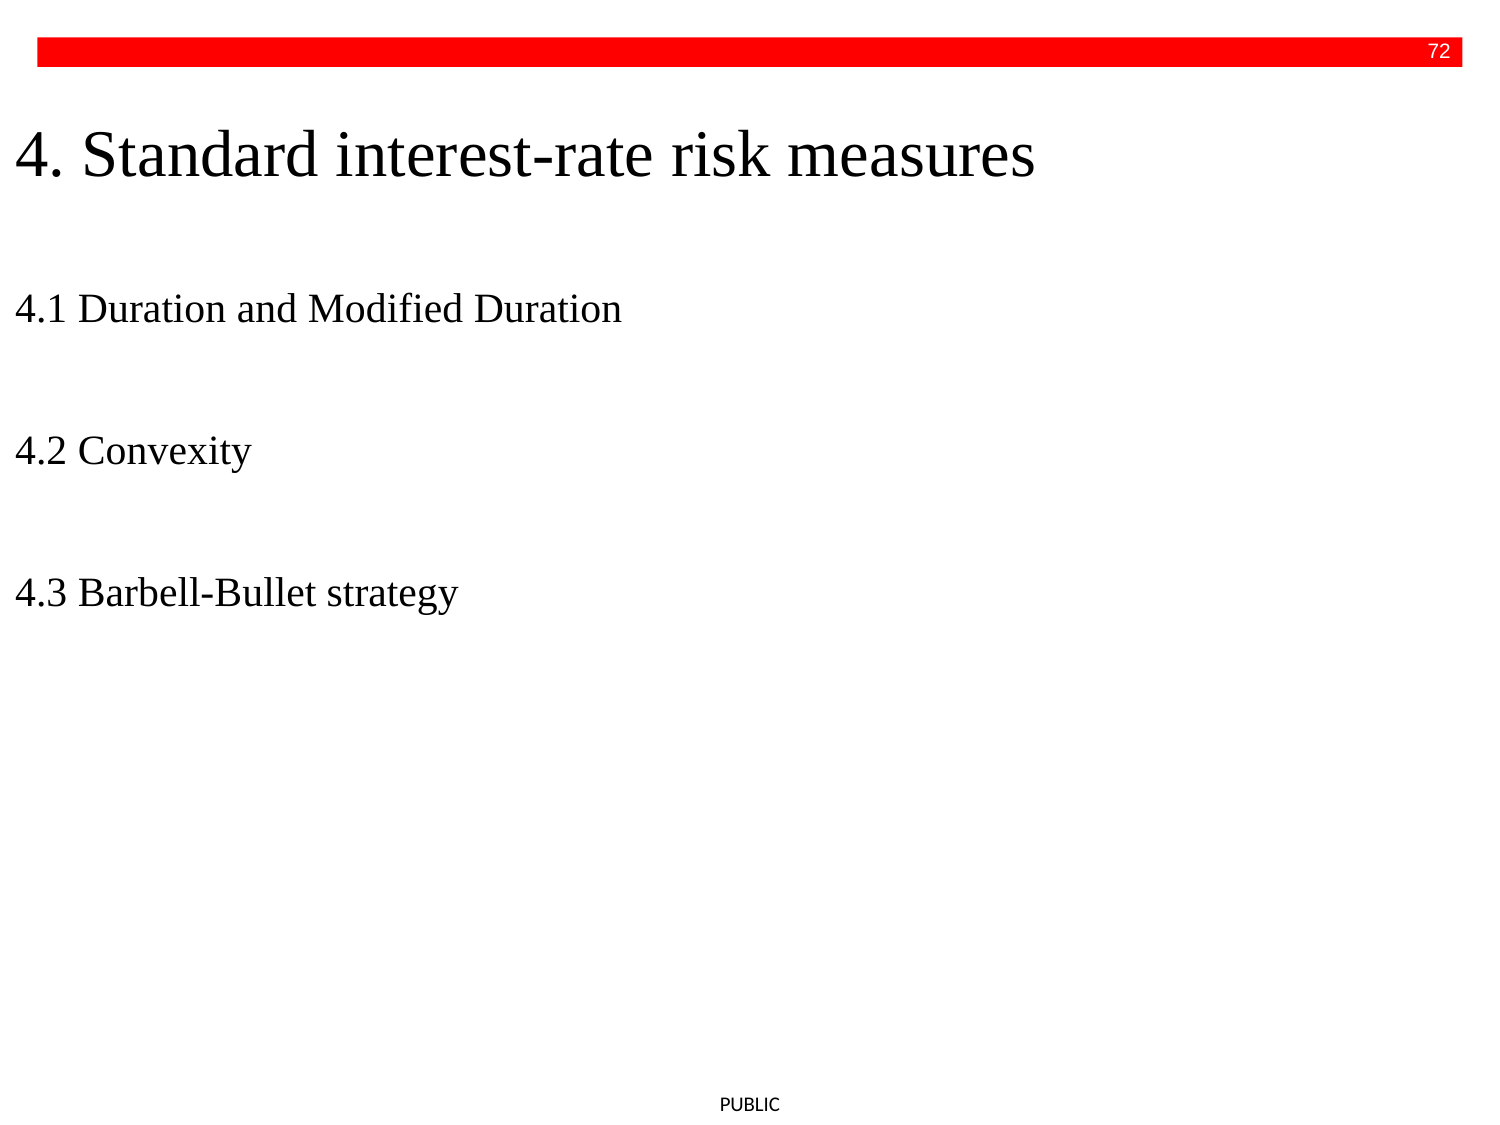

4. Standard interest-rate risk measures

4.1 Duration and Modified Duration

4.2 Convexity

4.3 Barbell-Bullet strategy